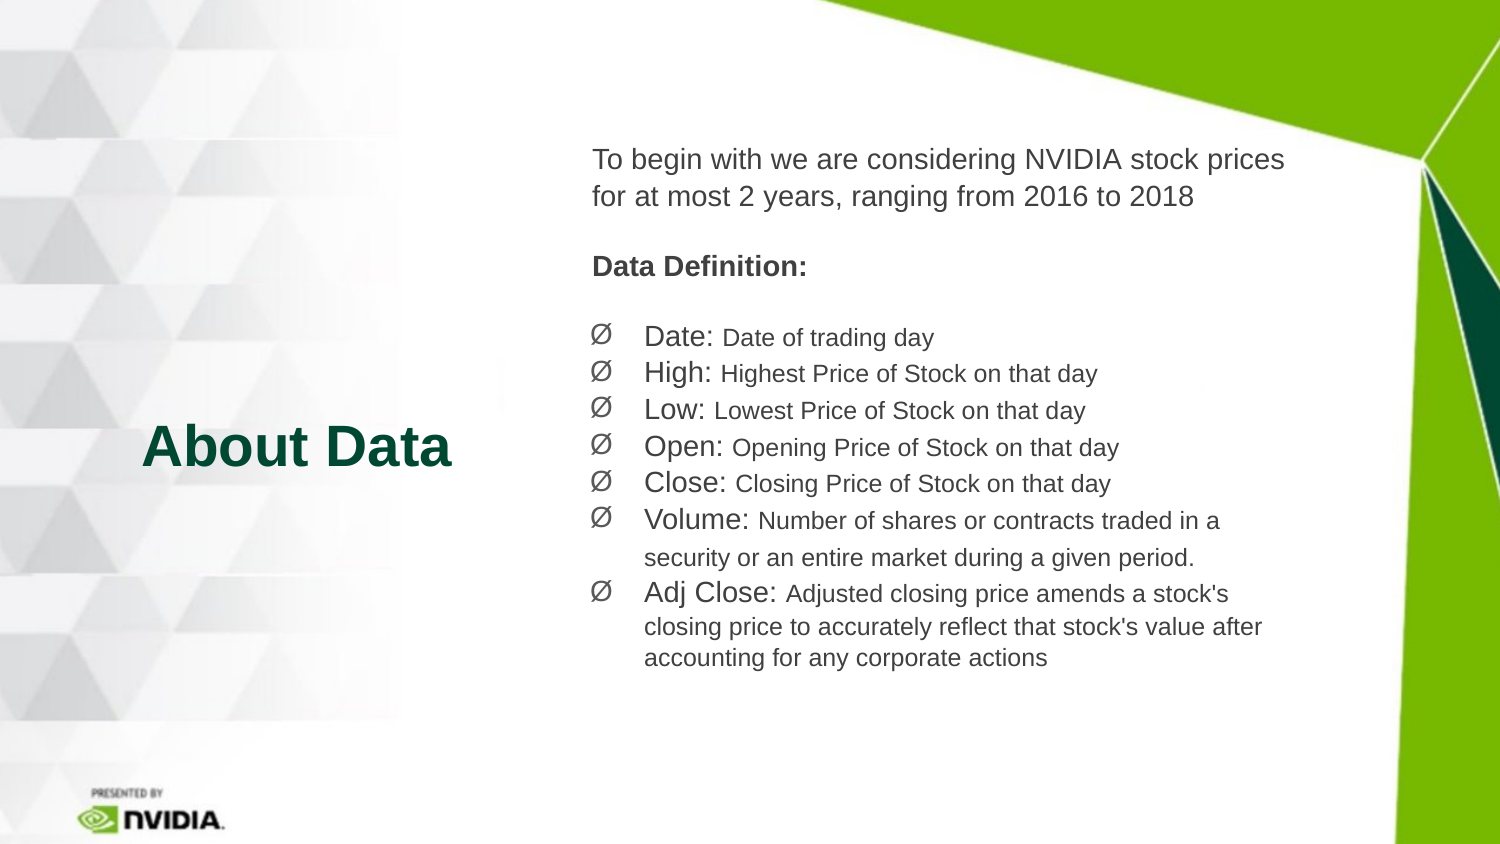

To begin with we are considering NVIDIA stock prices for at most 2 years, ranging from 2016 to 2018
Data Definition:
Date: Date of trading day
High: Highest Price of Stock on that day
Low: Lowest Price of Stock on that day
Open: Opening Price of Stock on that day
Close: Closing Price of Stock on that day
Volume: Number of shares or contracts traded in a security or an entire market during a given period.
Adj Close: Adjusted closing price amends a stock's closing price to accurately reflect that stock's value after accounting for any corporate actions

About Data